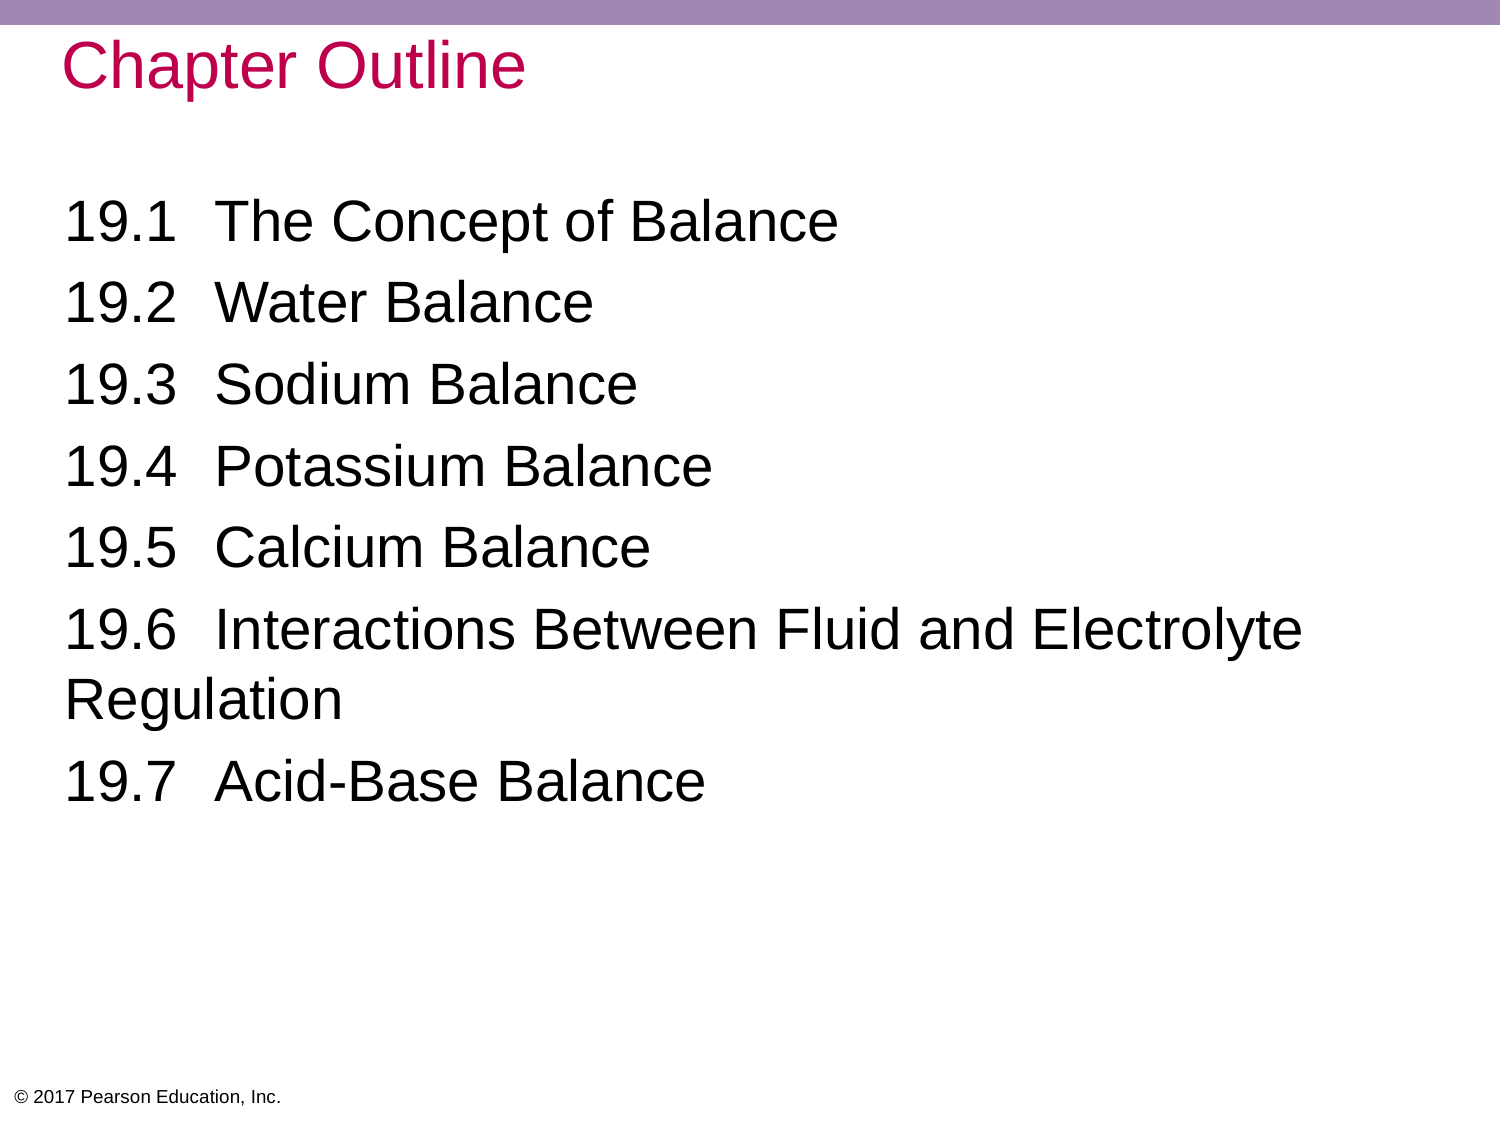

# Chapter Outline
19.1 	The Concept of Balance
19.2 	Water Balance
19.3 	Sodium Balance
19.4 	Potassium Balance
19.5 	Calcium Balance
19.6 	Interactions Between Fluid and Electrolyte 	Regulation
19.7 	Acid-Base Balance